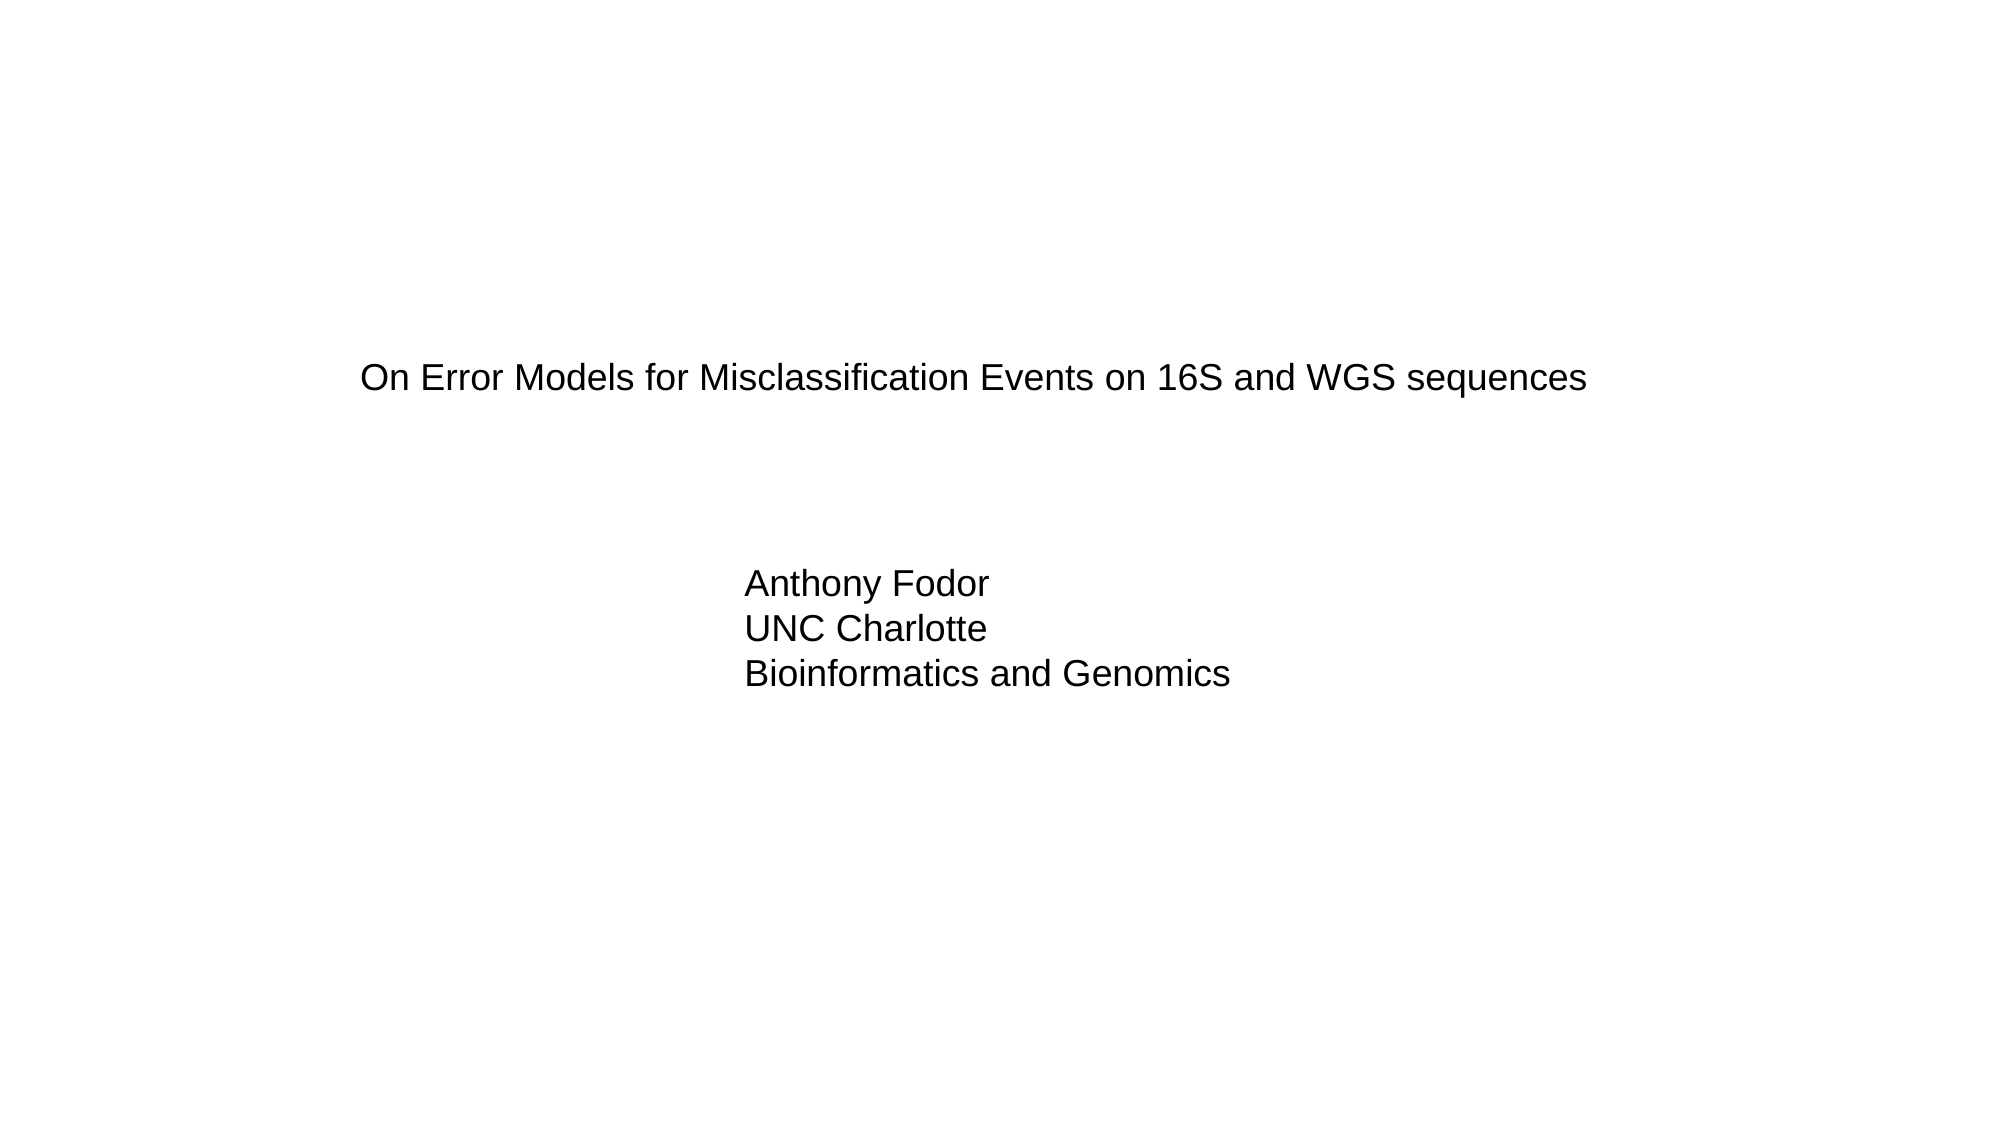

On Error Models for Misclassification Events on 16S and WGS sequences
Anthony Fodor
UNC Charlotte
Bioinformatics and Genomics